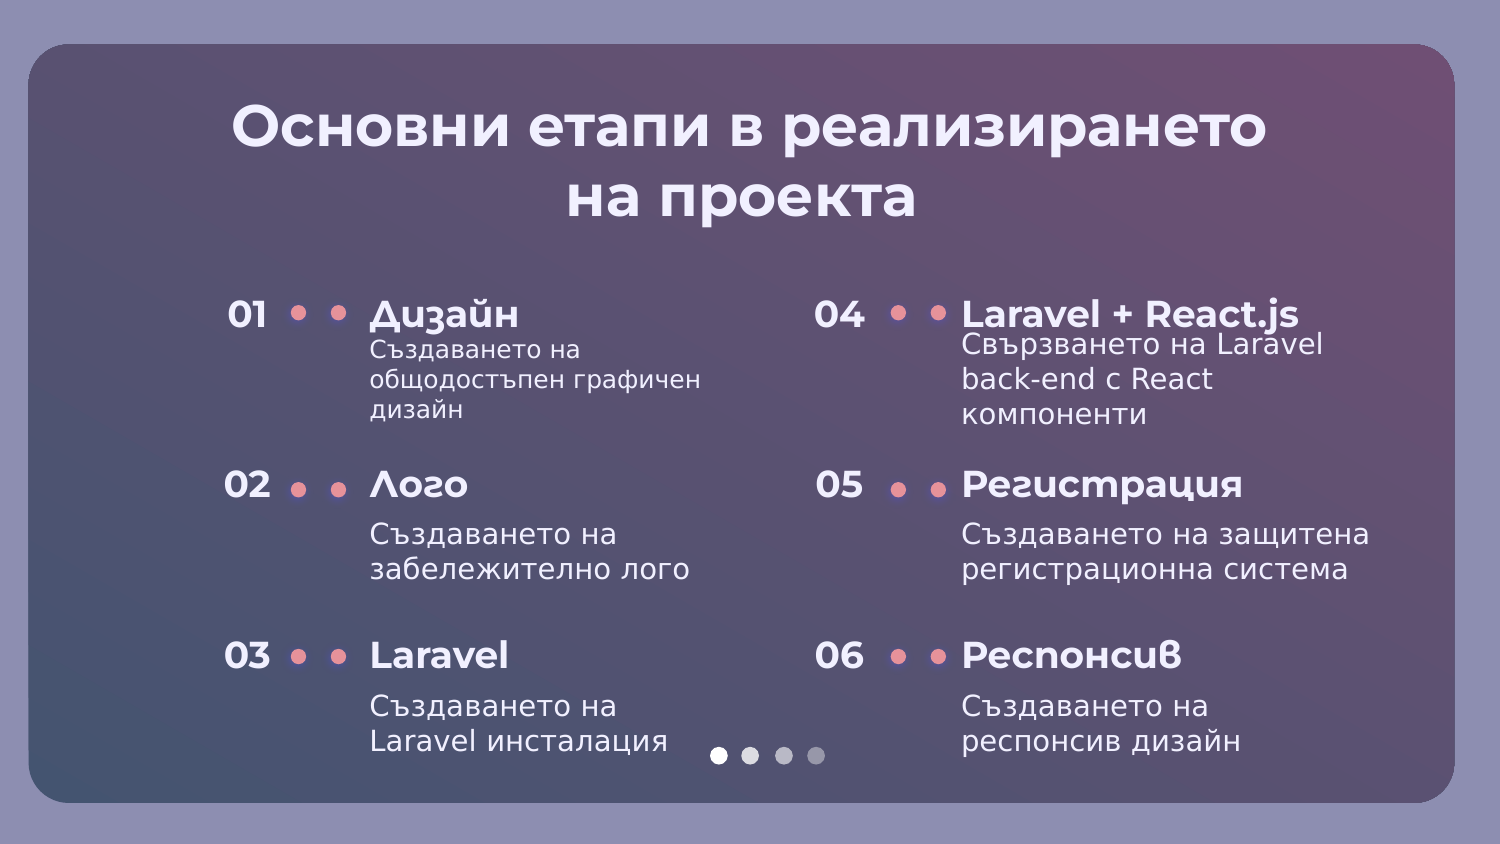

# Основни етапи в реализирането на проекта
01
Дизайн
04
Laravel + React.js

Създаването на общодостъпен графичен дизайн
Свързването на Laravel back-end с React компоненти
02
Лого
05
Регистрация

Създаването на забележително лого
Създаването на защитена регистрационна система
03
Laravel
06
Респонсив

Създаването на Laravel инсталация
Създаването на респонсив дизайн